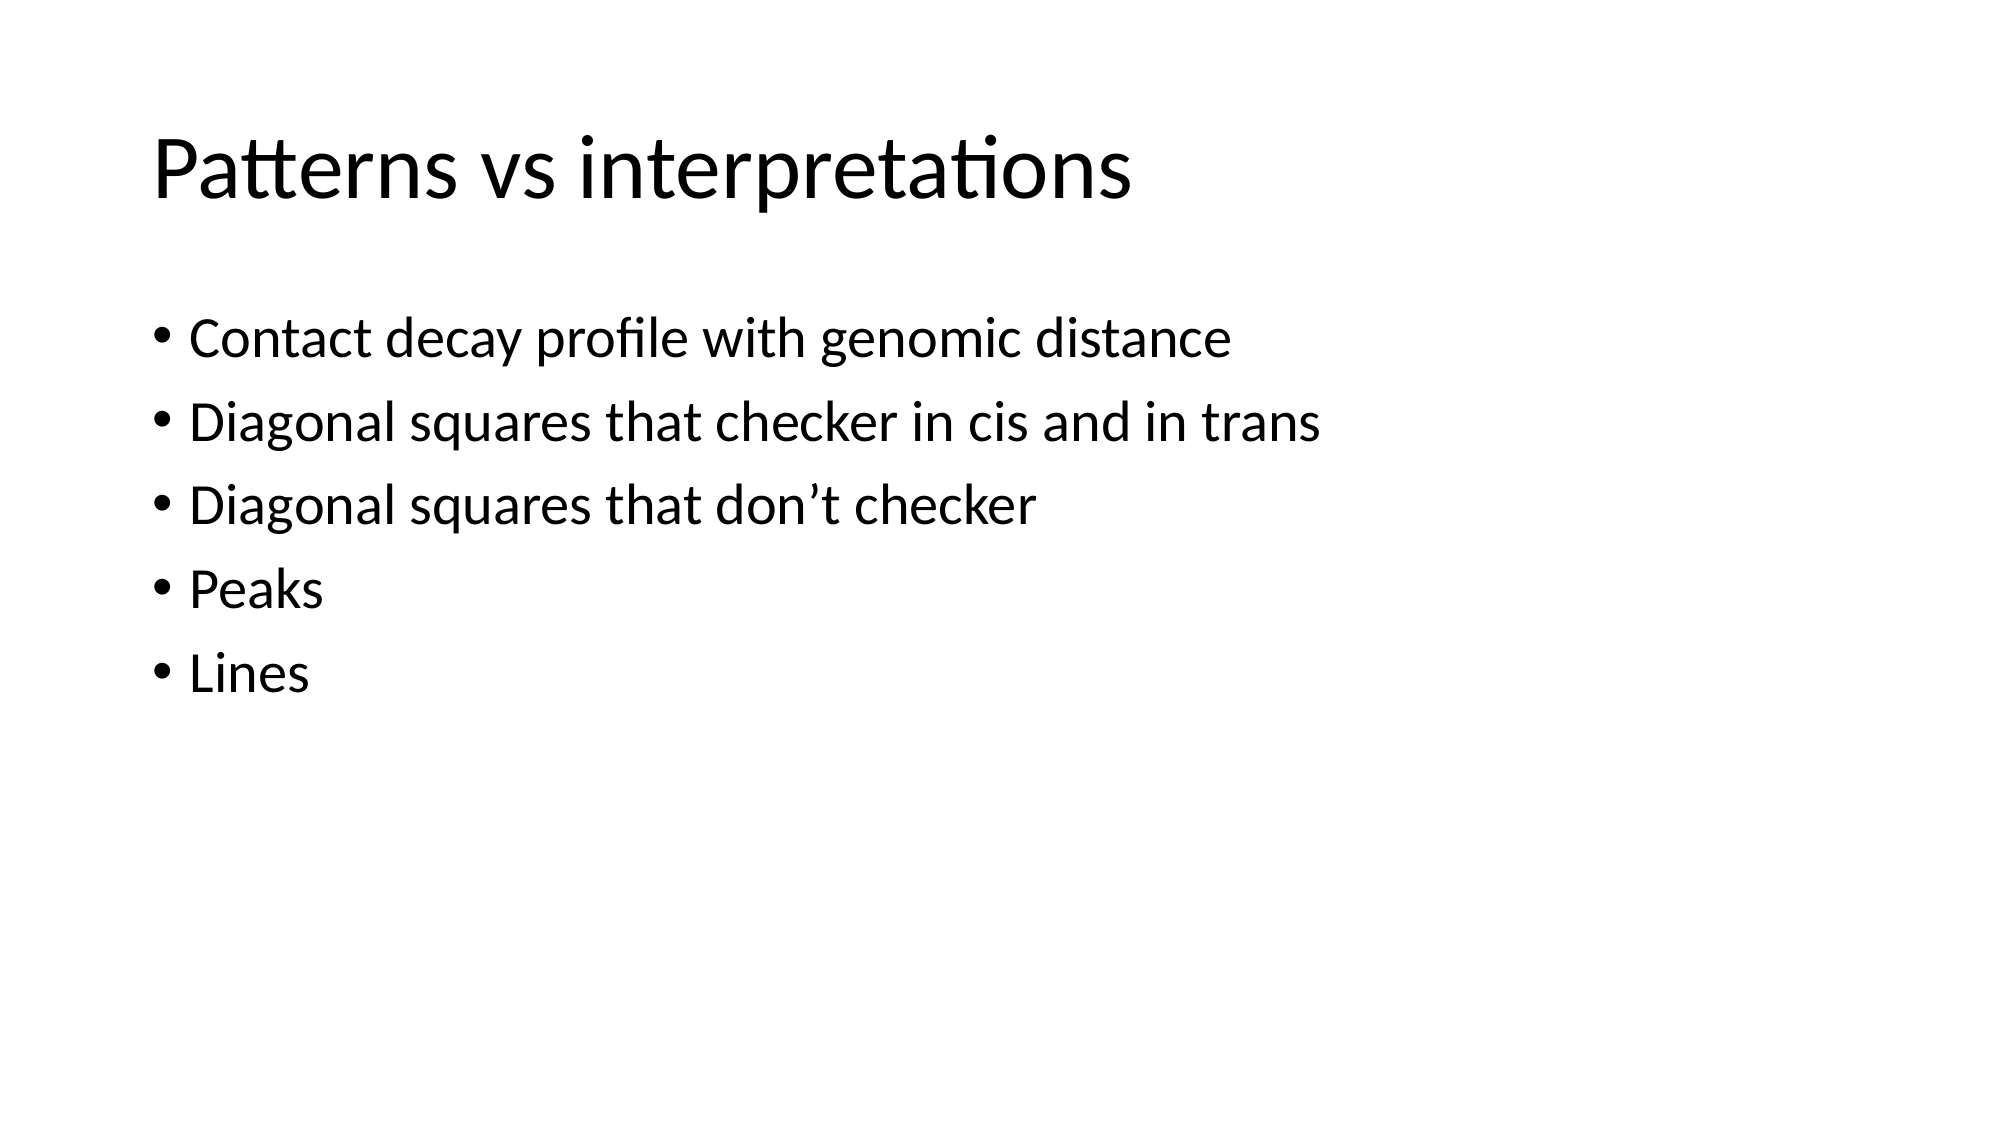

# Patterns vs interpretations
Contact decay profile with genomic distance
Diagonal squares that checker in cis and in trans
Diagonal squares that don’t checker
Peaks
Lines